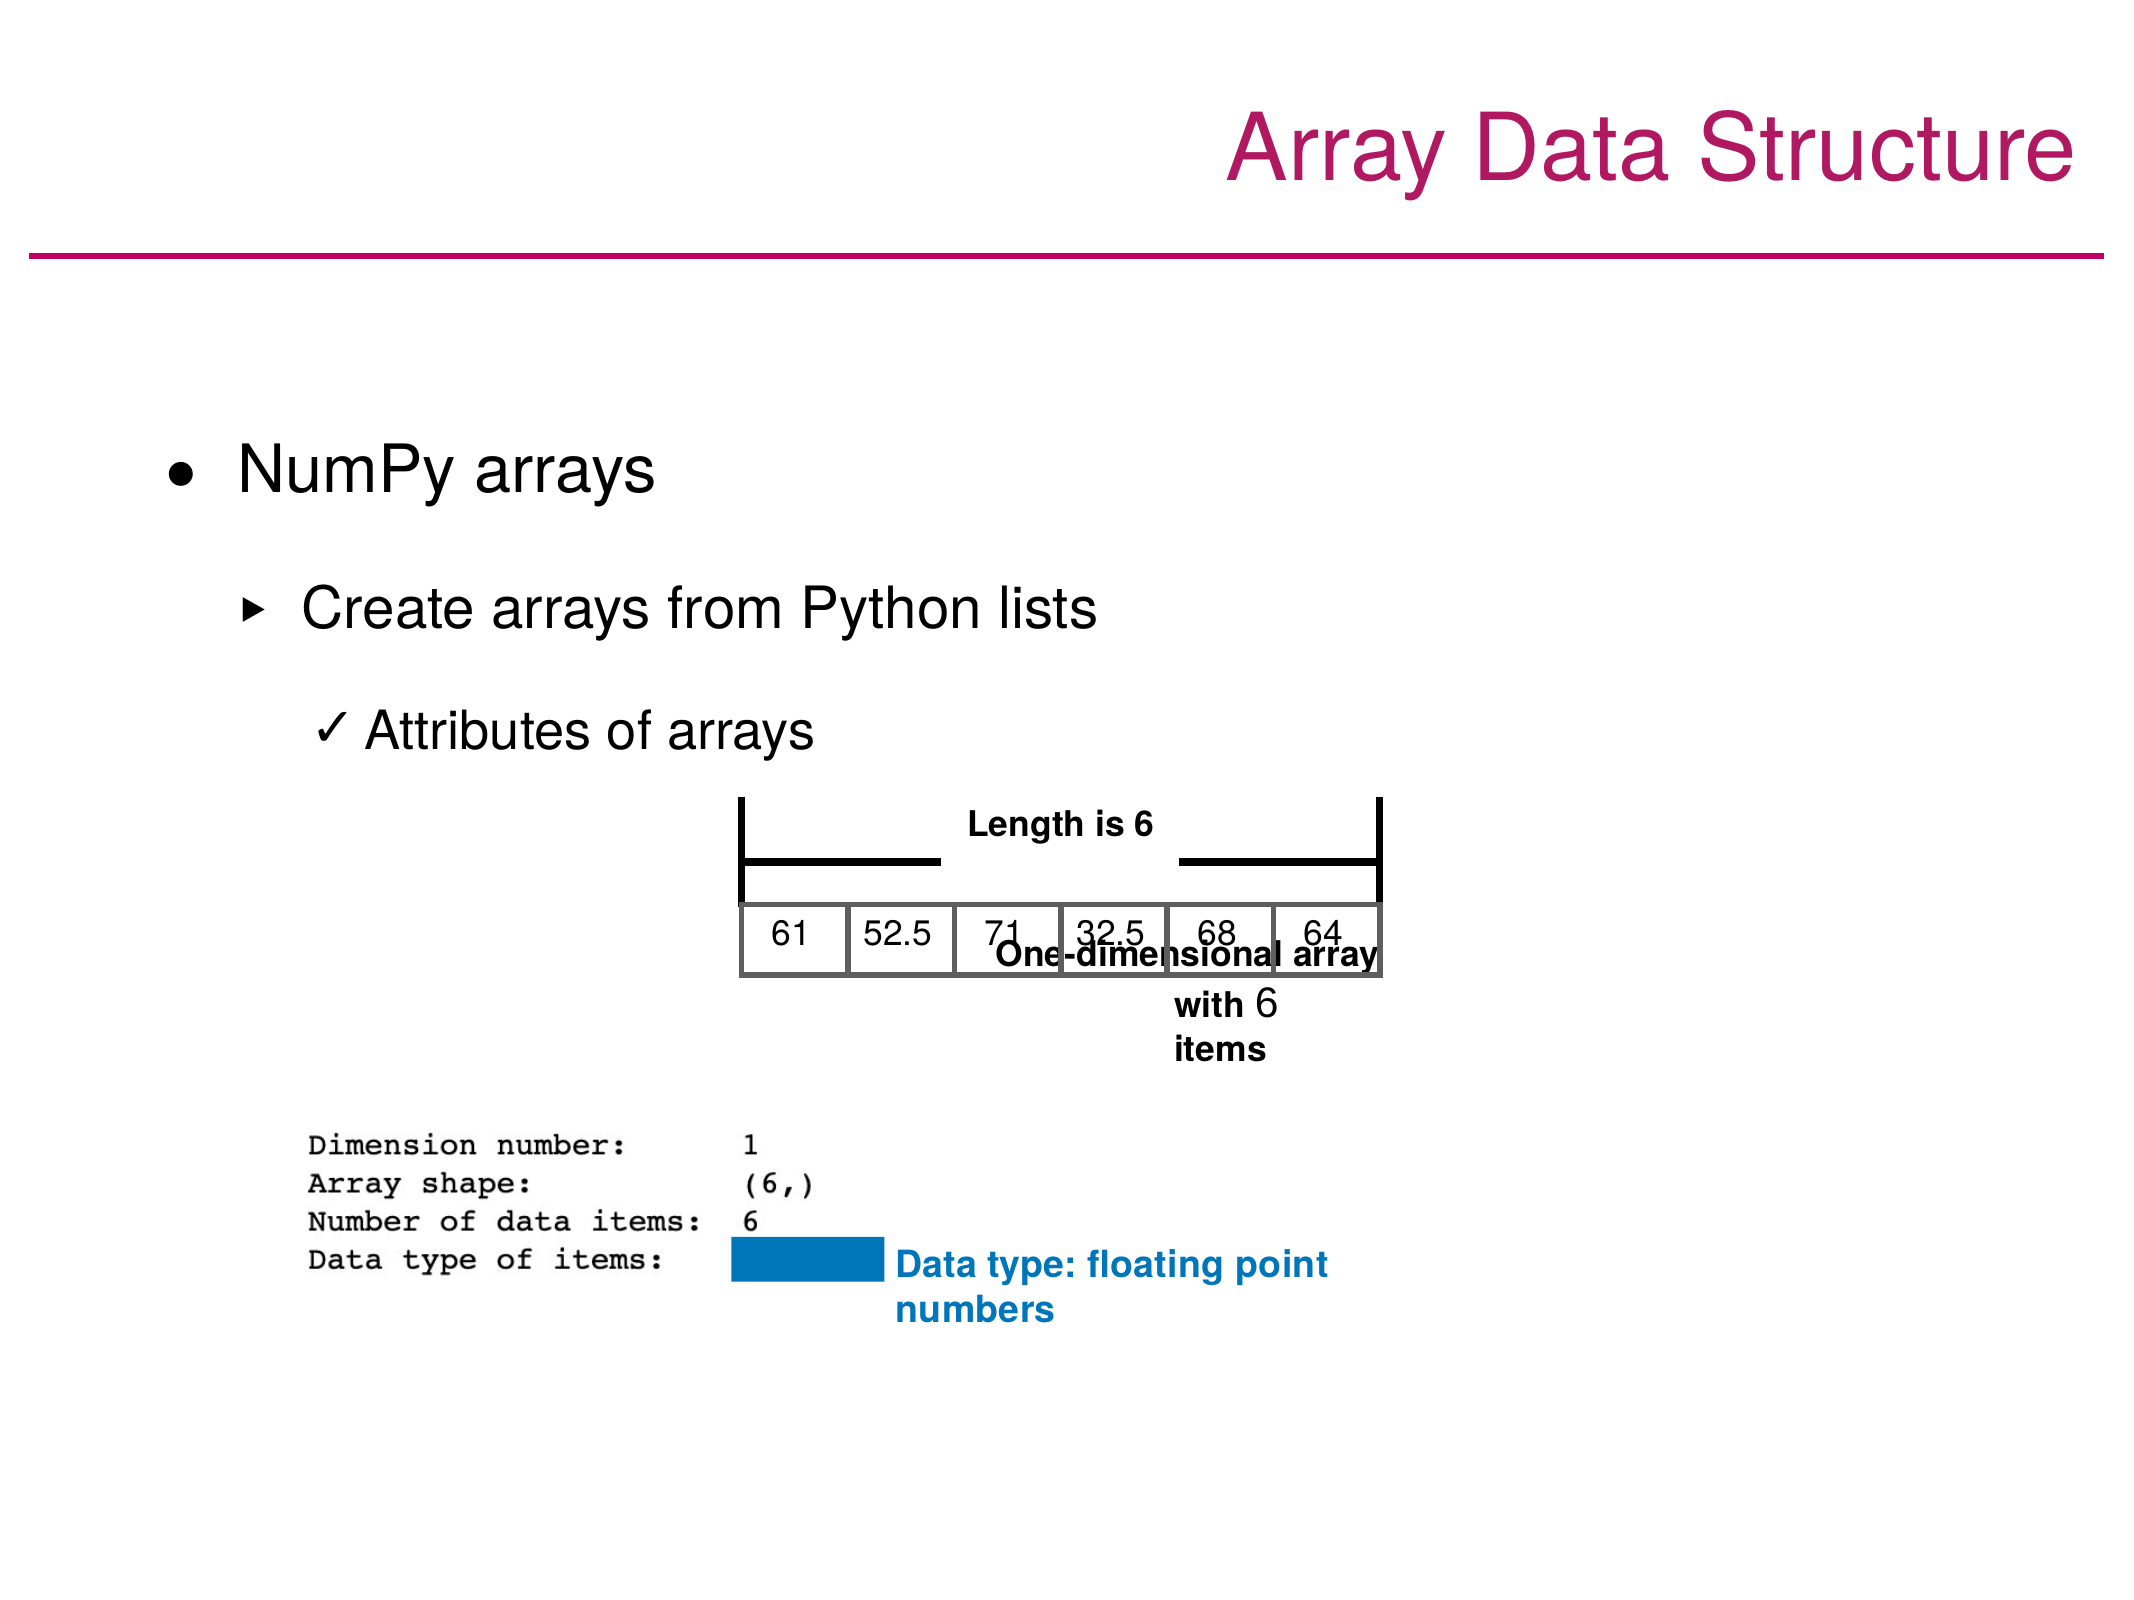

# Array Data Structure

NumPy arrays
Create arrays from Python lists
Attributes of arrays
|  |  | Length is 6 |  |  |  |  |  |
| --- | --- | --- | --- | --- | --- | --- | --- |
|  |  |  |  |  |  |  |  |
| 61 | 52.5 |  | 71 | 32.5 | 68 |  | 64 |
One-dimensional array
with 6 items

Data type: floating point numbers